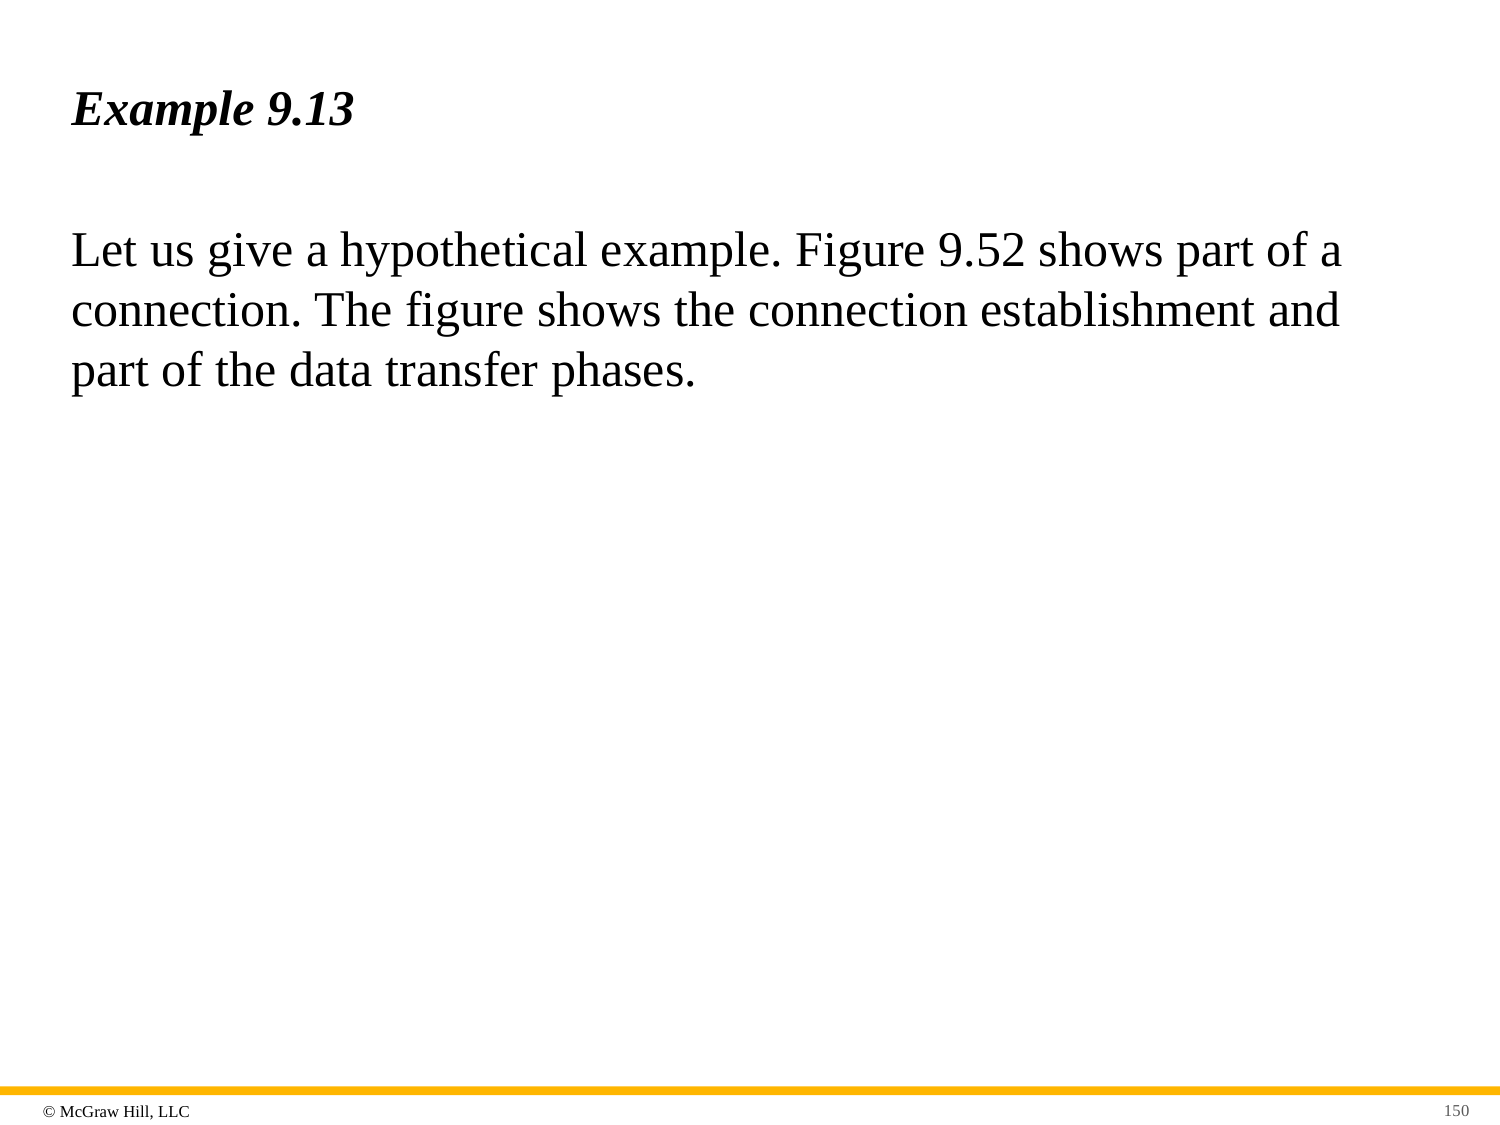

# Example 9.13
Let us give a hypothetical example. Figure 9.52 shows part of a connection. The figure shows the connection establishment and part of the data transfer phases.
150